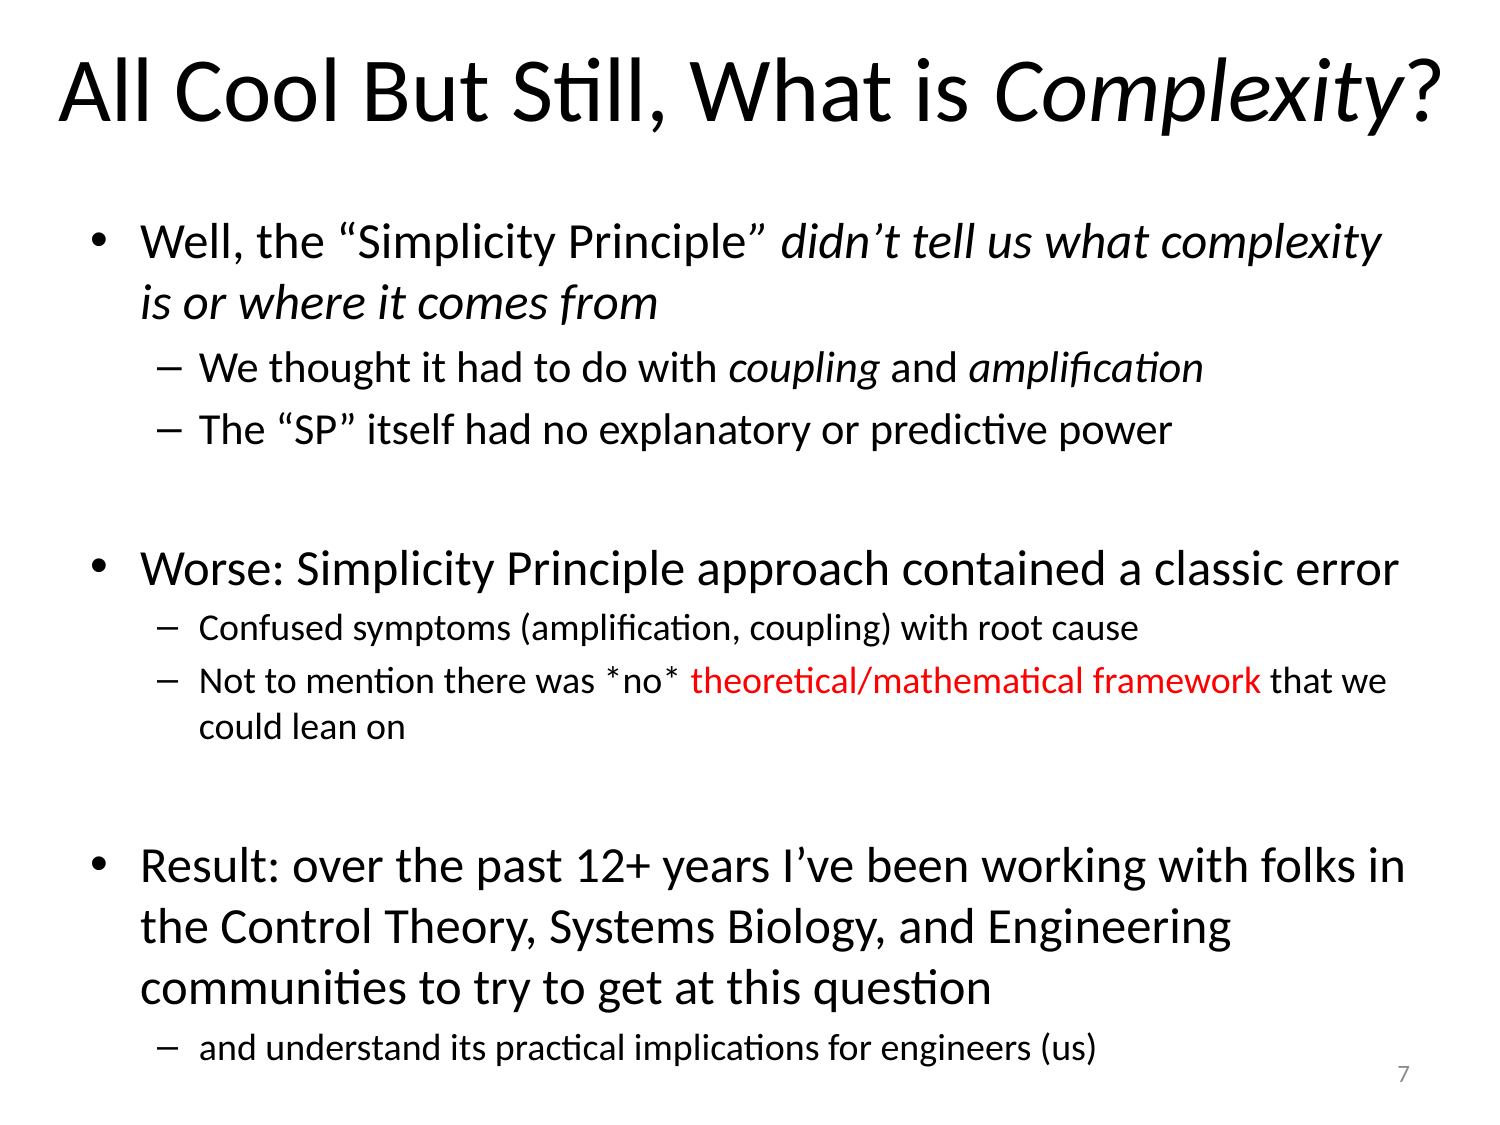

# All Cool But Still, What is Complexity?
Well, the “Simplicity Principle” didn’t tell us what complexity is or where it comes from
We thought it had to do with coupling and amplification
The “SP” itself had no explanatory or predictive power

Worse: Simplicity Principle approach contained a classic error
Confused symptoms (amplification, coupling) with root cause
Not to mention there was *no* theoretical/mathematical framework that we could lean on

Result: over the past 12+ years I’ve been working with folks in the Control Theory, Systems Biology, and Engineering communities to try to get at this question
and understand its practical implications for engineers (us)

7